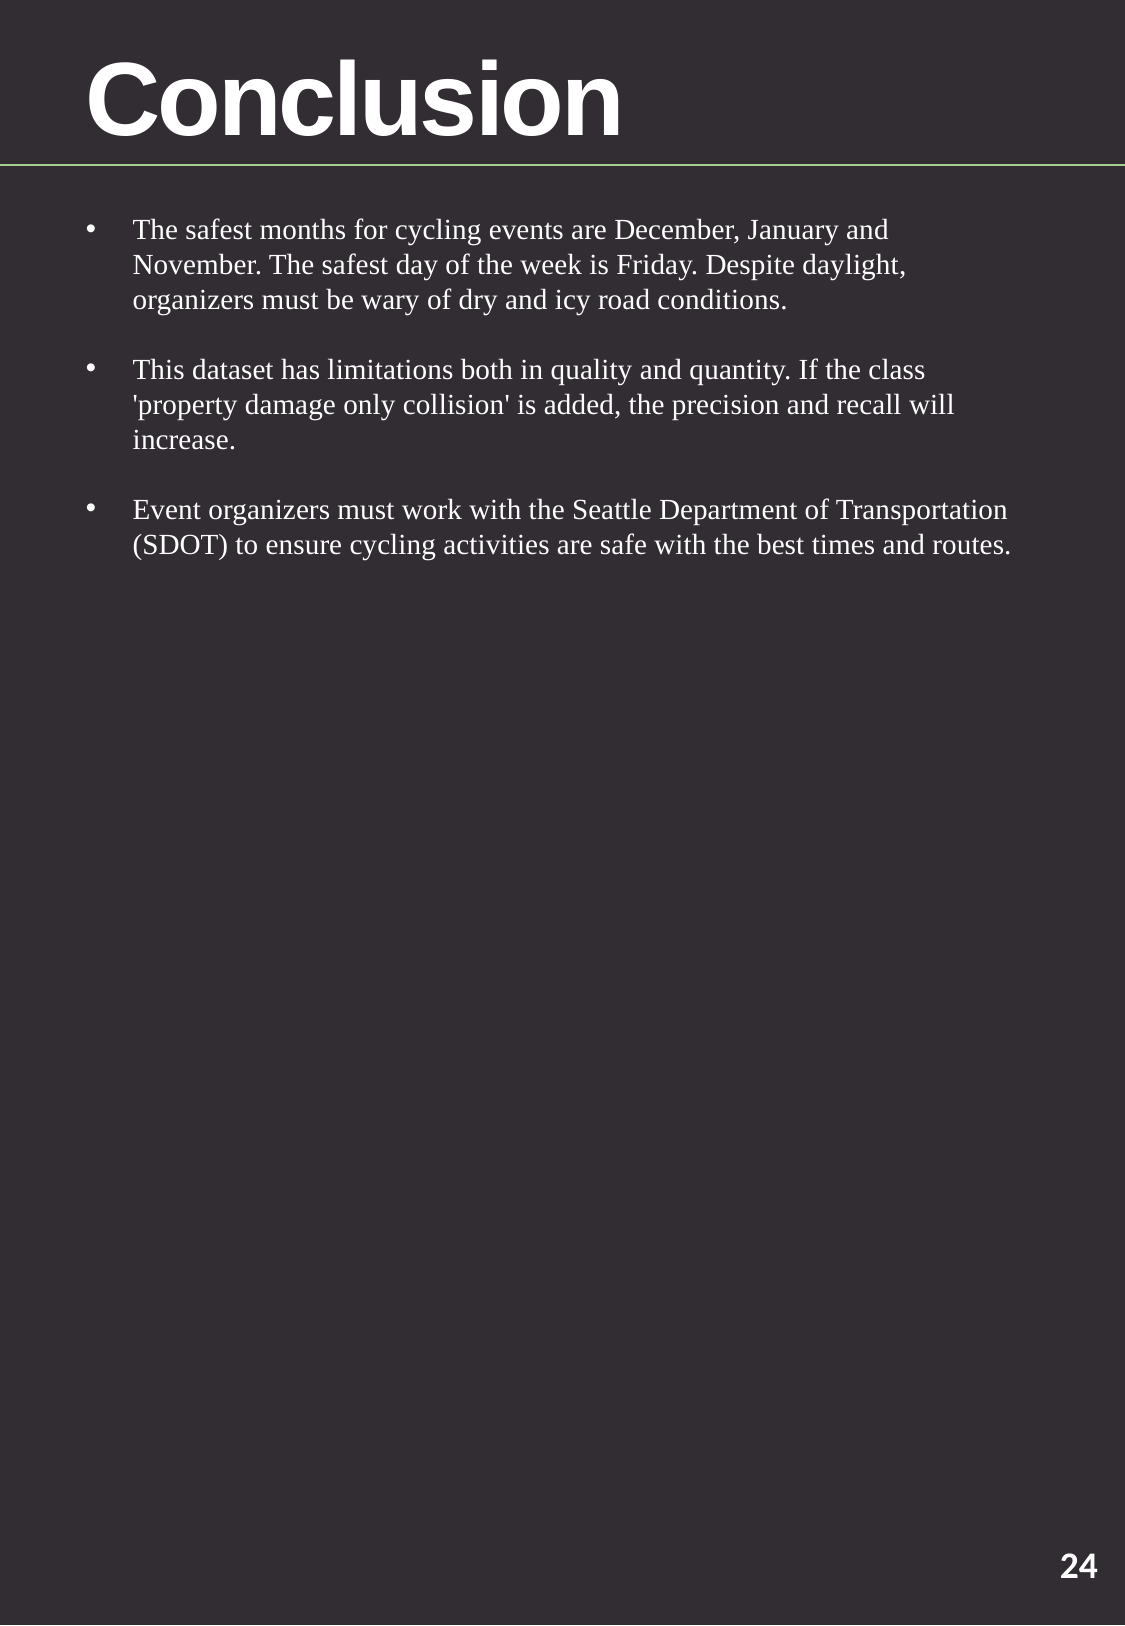

Conclusion
The safest months for cycling events are December, January and November. The safest day of the week is Friday. Despite daylight, organizers must be wary of dry and icy road conditions.

This dataset has limitations both in quality and quantity. If the class 'property damage only collision' is added, the precision and recall will increase.

Event organizers must work with the Seattle Department of Transportation (SDOT) to ensure cycling activities are safe with the best times and routes.
24